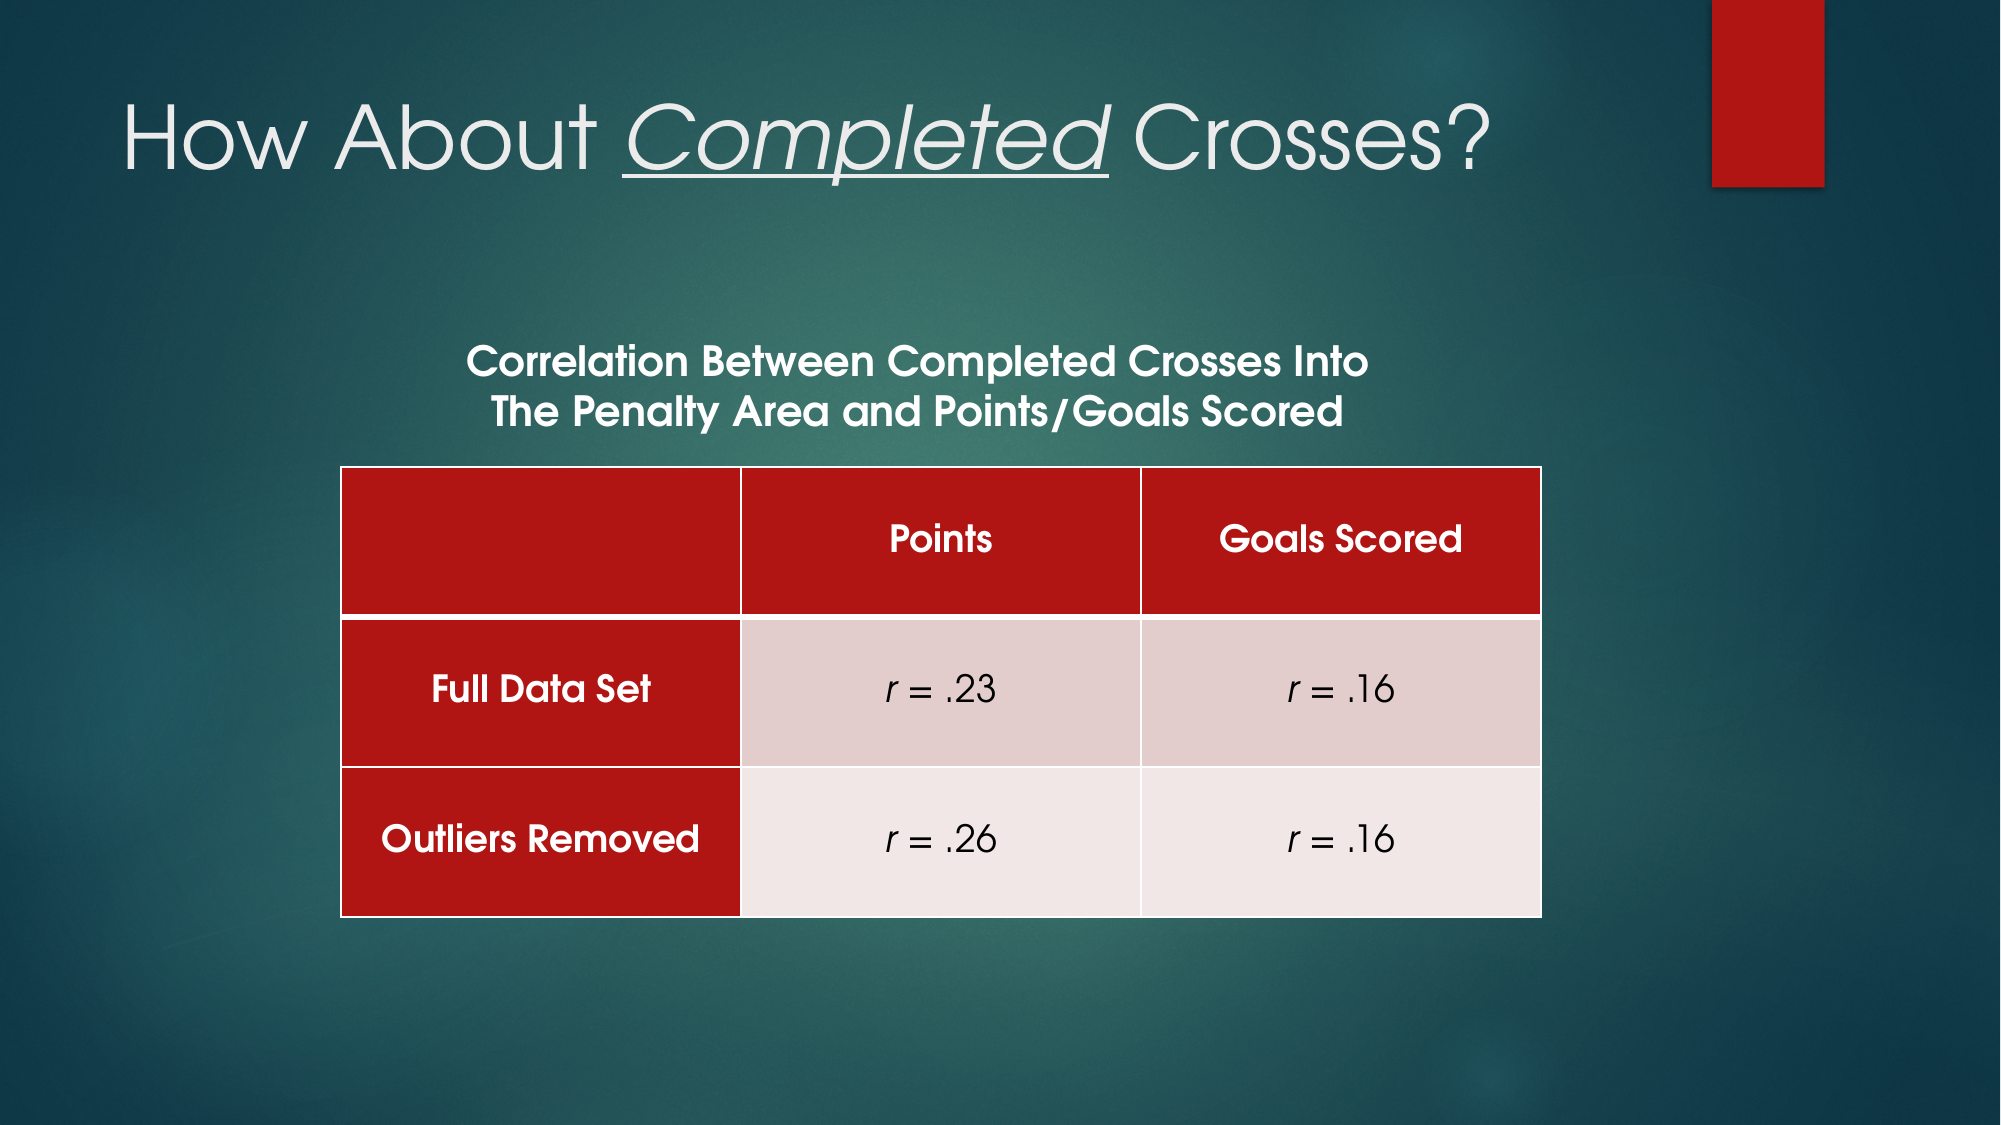

# How About Completed Crosses?
Correlation Between Completed Crosses Into The Penalty Area and Points/Goals Scored
|  | Points | Goals Scored |
| --- | --- | --- |
| Full Data Set | r = .23 | r = .16 |
| Outliers Removed | r = .26 | r = .16 |